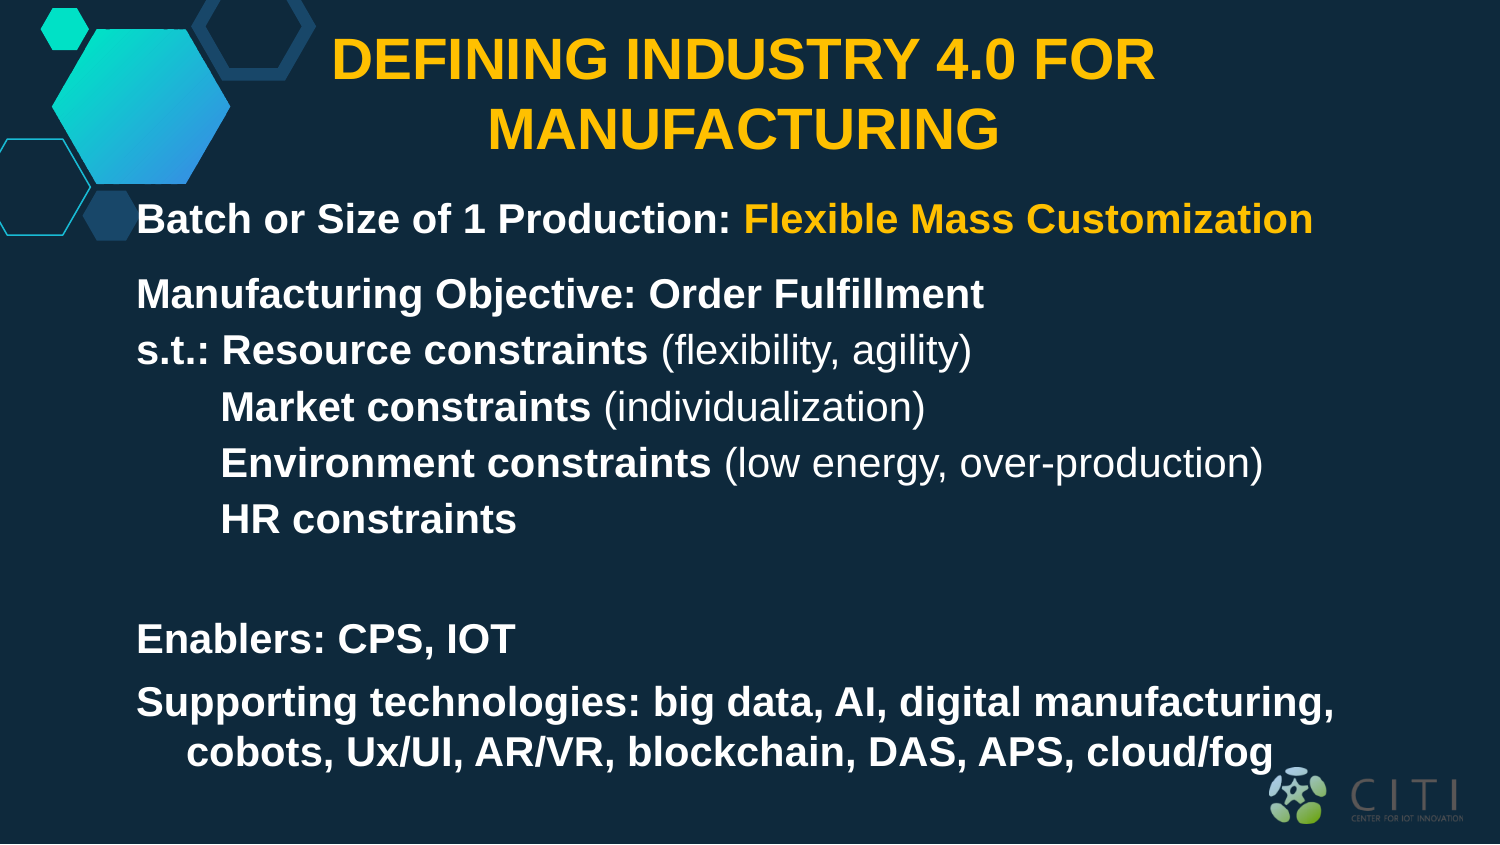

DEFINING INDUSTRY 4.0 FOR MANUFACTURING
Batch or Size of 1 Production: Flexible Mass Customization
Manufacturing Objective: Order Fulfillment
s.t.: Resource constraints (flexibility, agility)
Market constraints (individualization)
Environment constraints (low energy, over-production)
HR constraints

Enablers: CPS, IOT
Supporting technologies: big data, AI, digital manufacturing, cobots, Ux/UI, AR/VR, blockchain, DAS, APS, cloud/fog